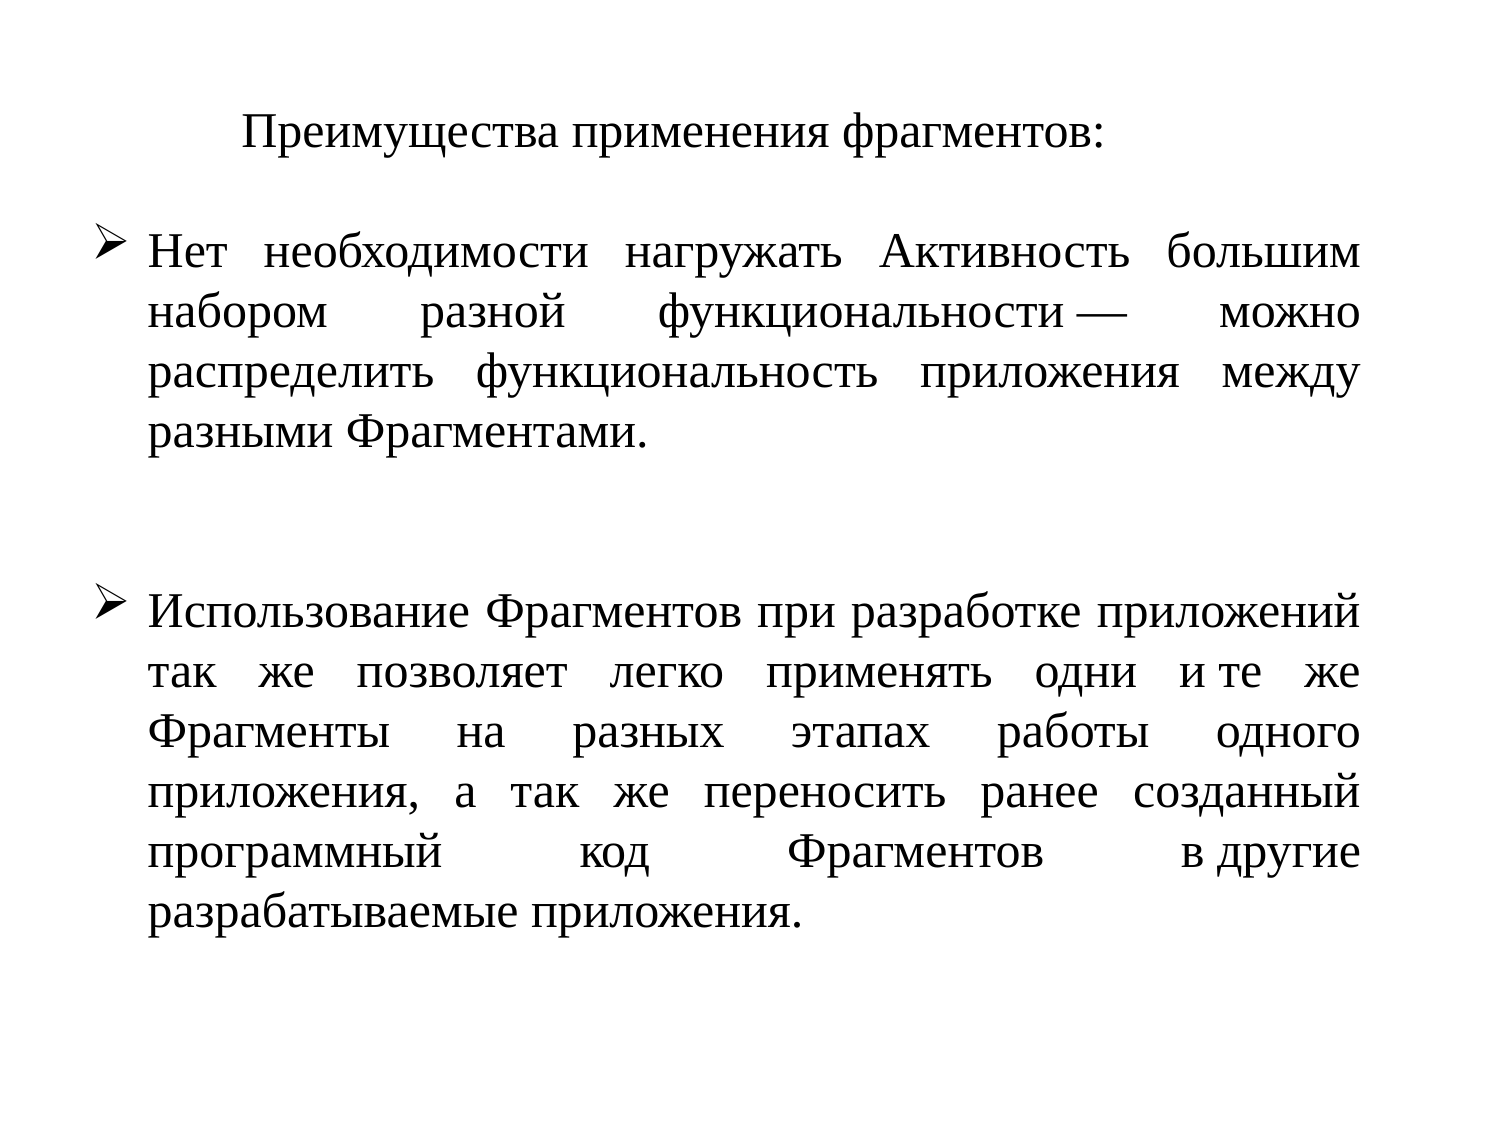

Преимущества применения фрагментов:

Нет необходимости нагружать Активность большим набором разной функциональности — можно распределить функциональность приложения между разными Фрагментами.

Использование Фрагментов при разработке приложений так же позволяет легко применять одни и те же Фрагменты на разных этапах работы одного приложения, а так же переносить ранее созданный программный код Фрагментов в другие разрабатываемые приложения.